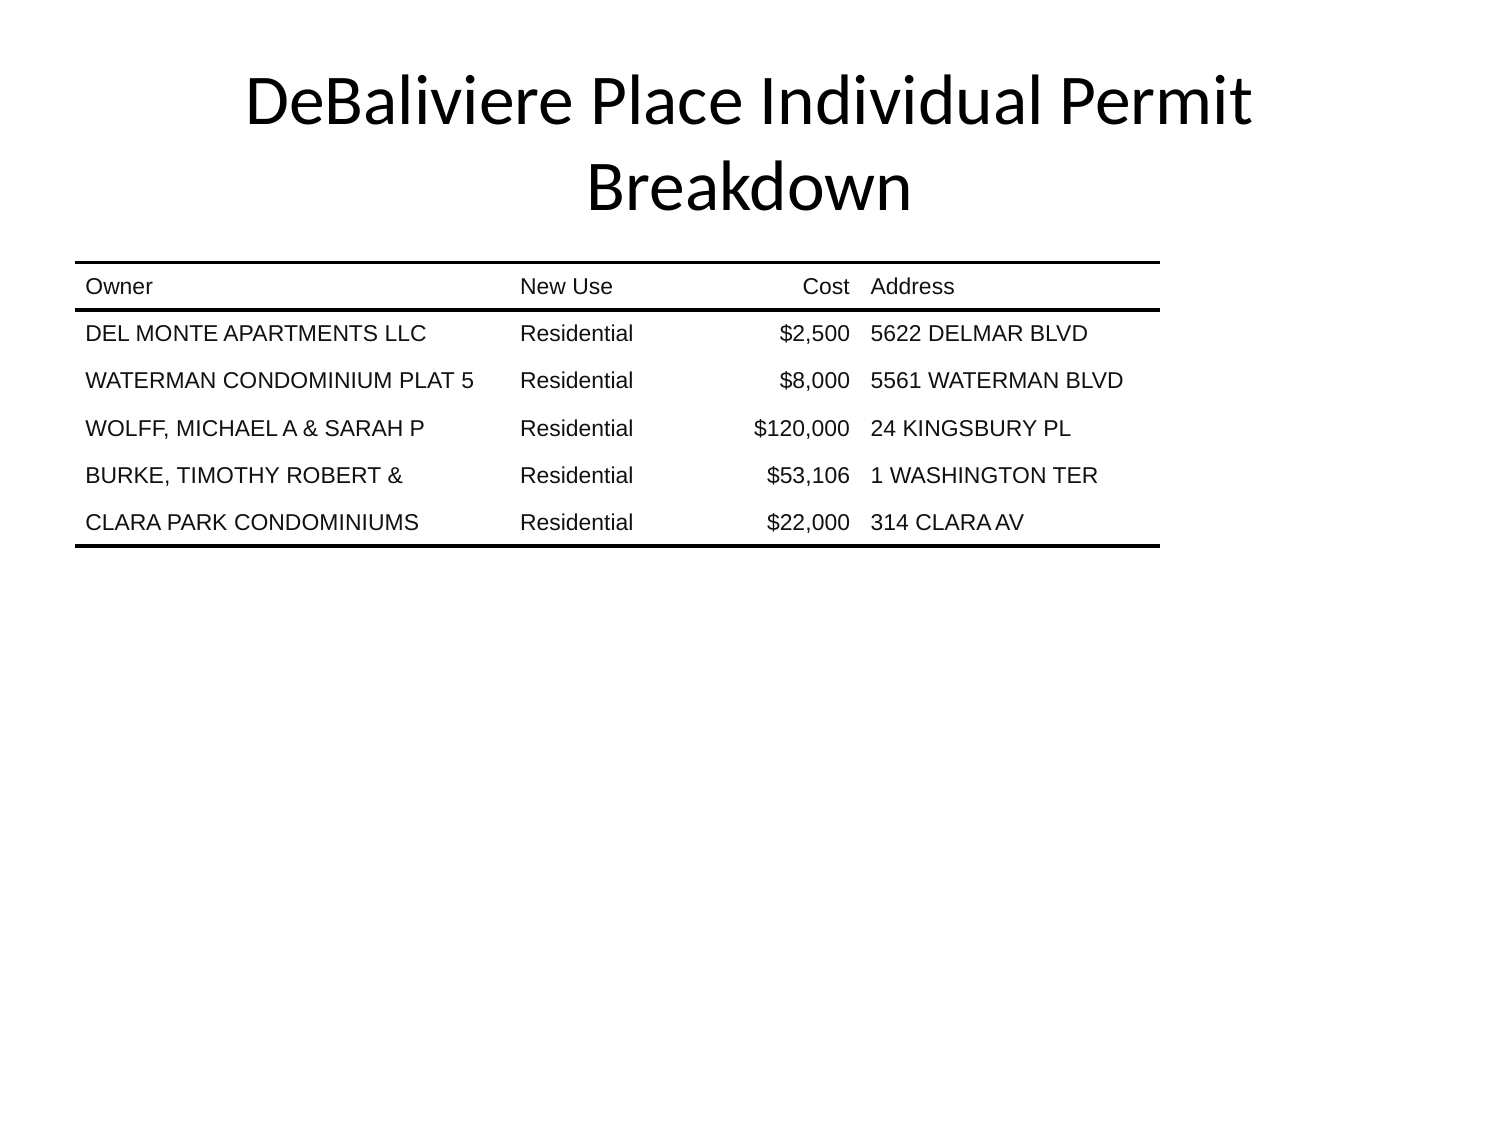

# DeBaliviere Place Individual Permit Breakdown
| Owner | New Use | Cost | Address |
| --- | --- | --- | --- |
| DEL MONTE APARTMENTS LLC | Residential | $2,500 | 5622 DELMAR BLVD |
| WATERMAN CONDOMINIUM PLAT 5 | Residential | $8,000 | 5561 WATERMAN BLVD |
| WOLFF, MICHAEL A & SARAH P | Residential | $120,000 | 24 KINGSBURY PL |
| BURKE, TIMOTHY ROBERT & | Residential | $53,106 | 1 WASHINGTON TER |
| CLARA PARK CONDOMINIUMS | Residential | $22,000 | 314 CLARA AV |